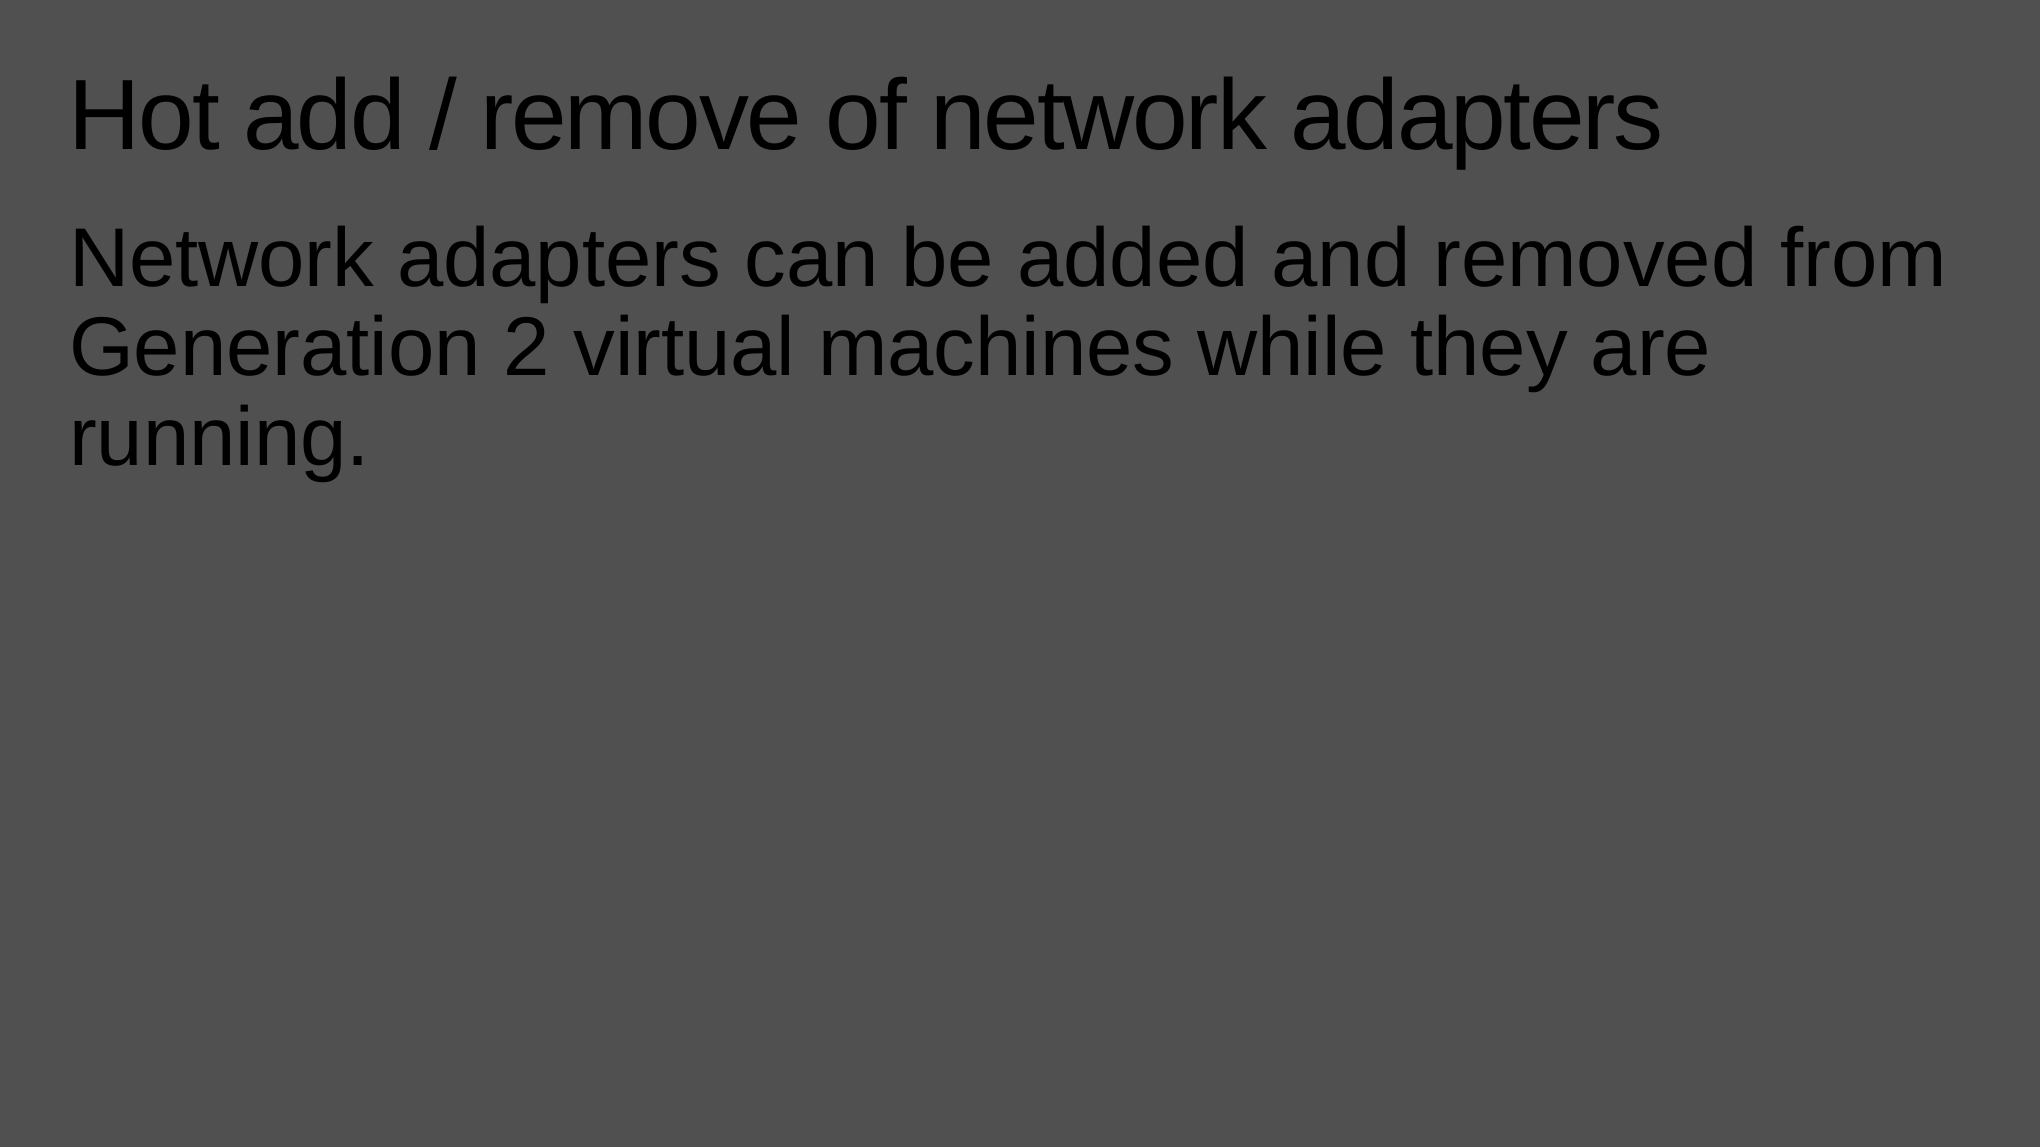

# Hot add / remove of network adapters
Network adapters can be added and removed from Generation 2 virtual machines while they are running.